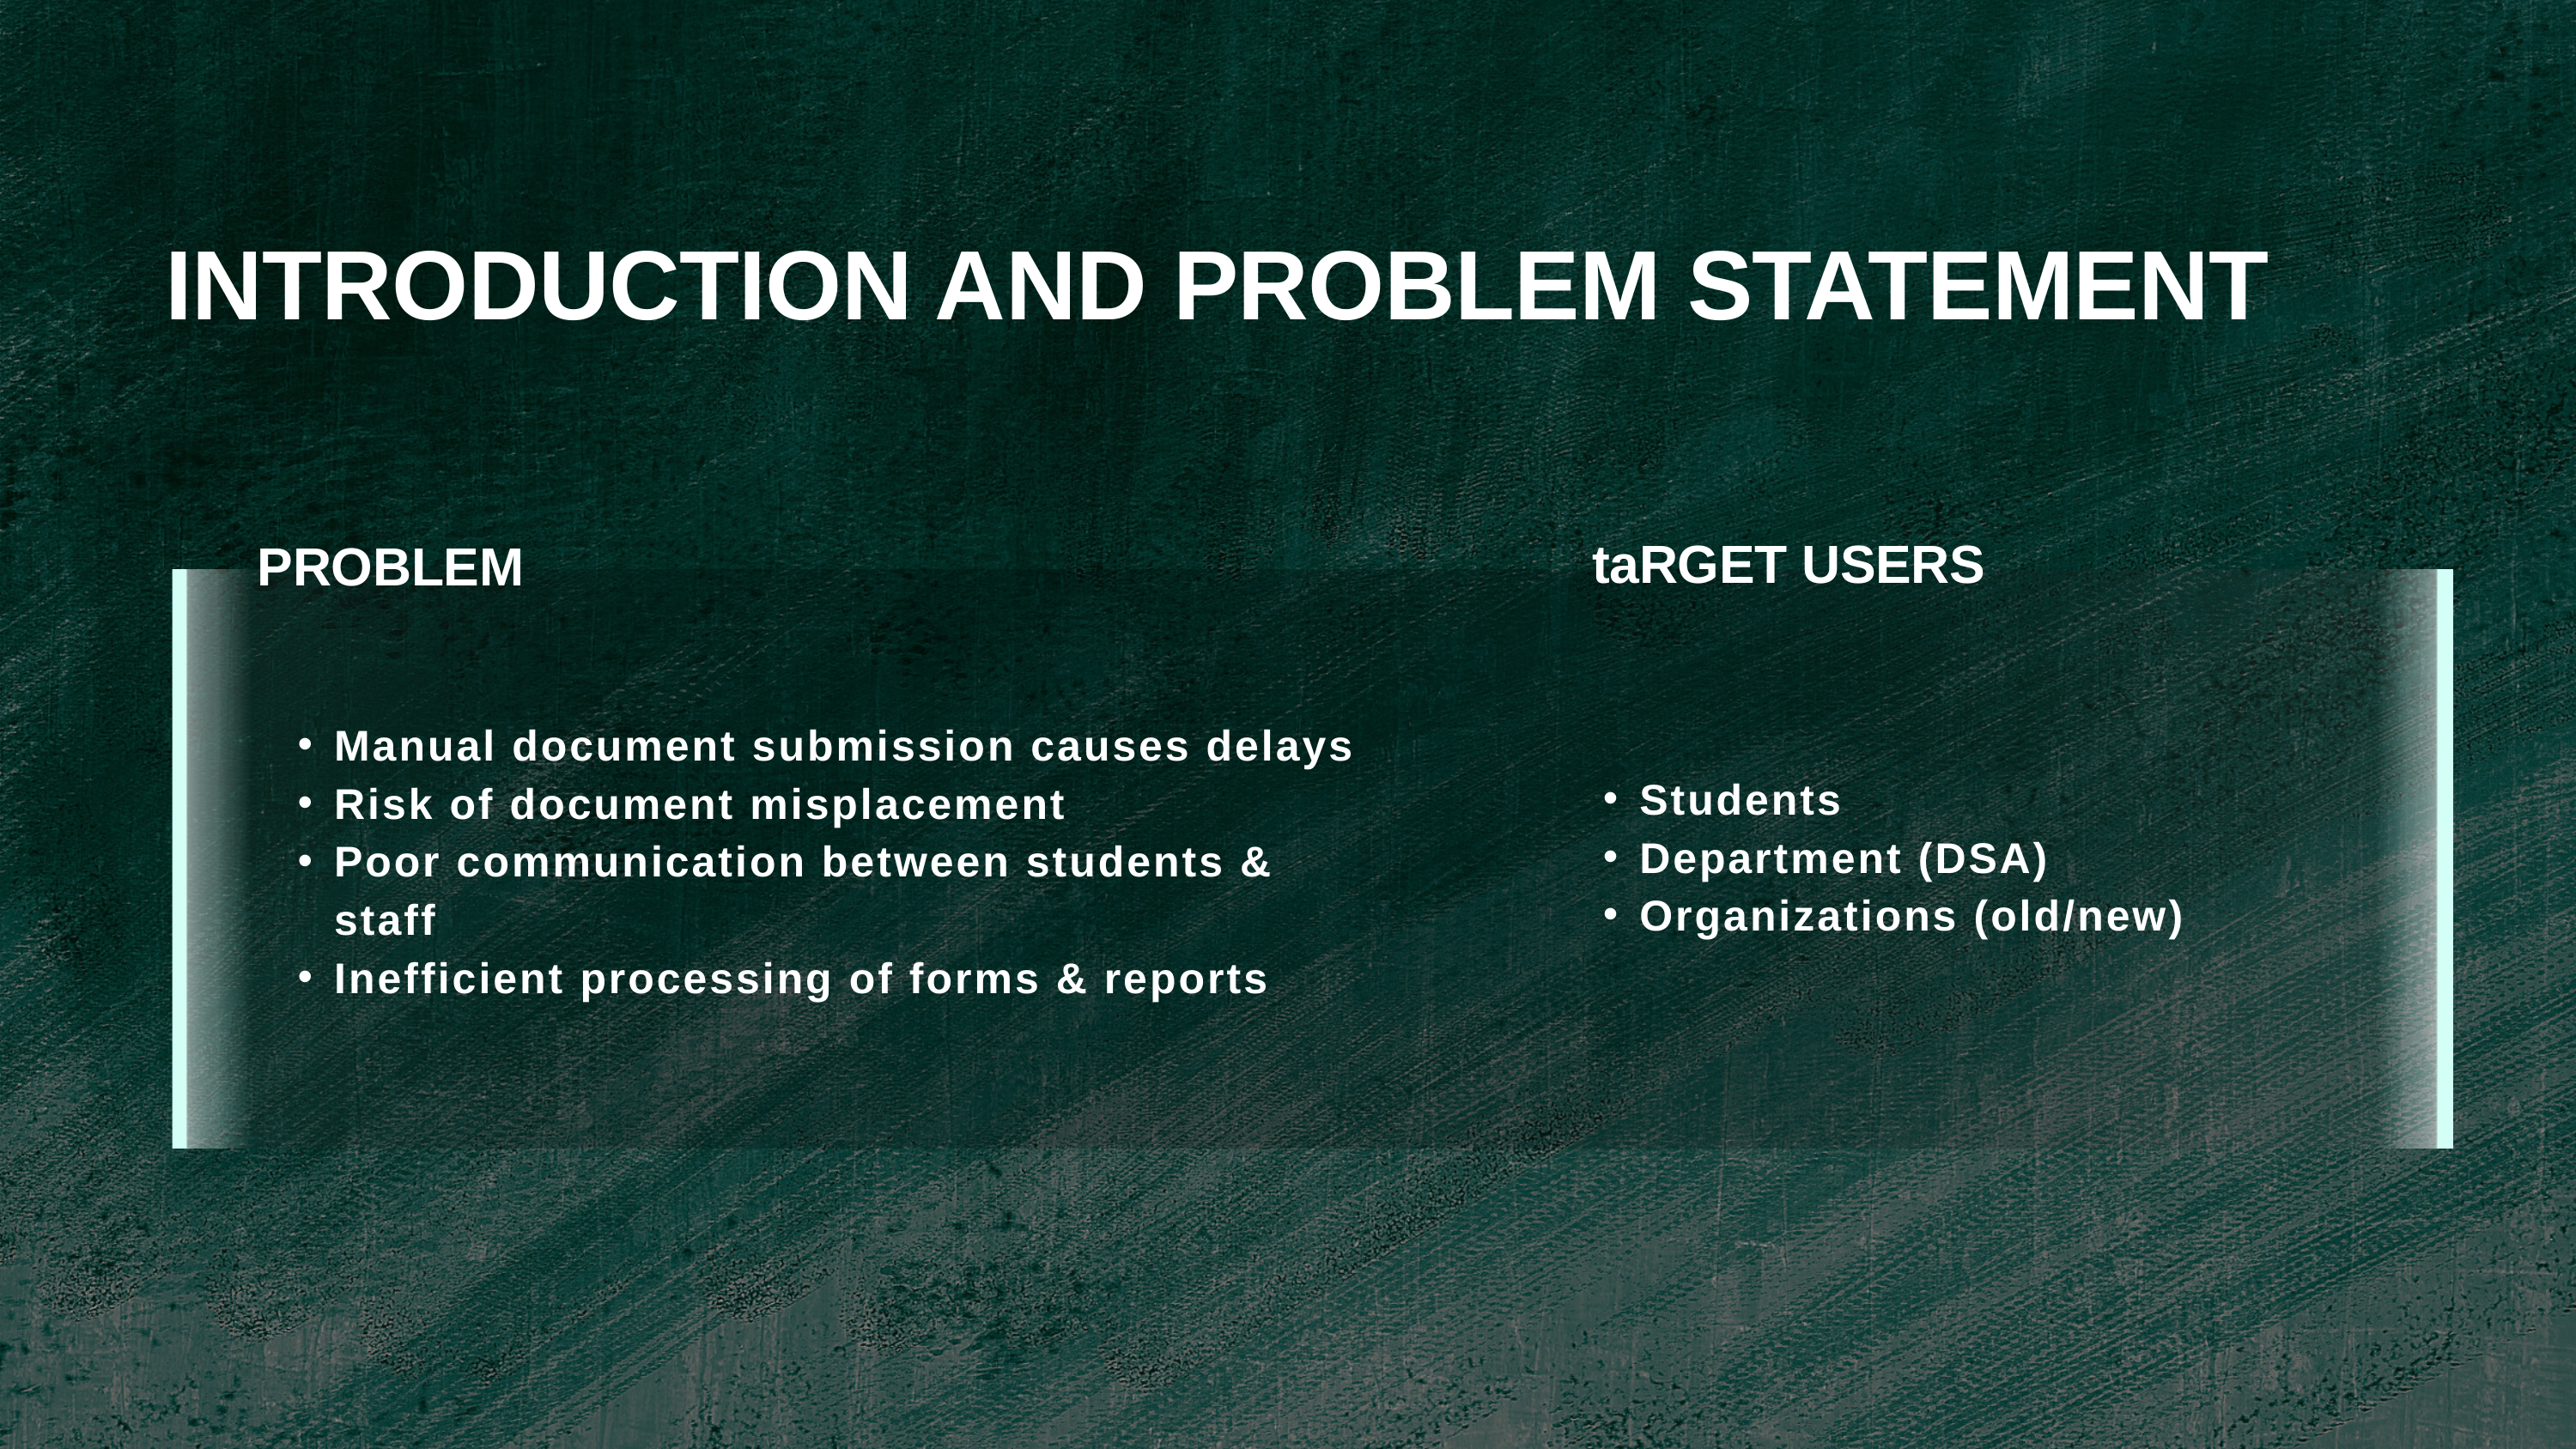

INTRODUCTION AND PROBLEM STATEMENT
 taRGET USERS
PROBLEM

Manual document submission causes delays
Risk of document misplacement
Poor communication between students & staff
Inefficient processing of forms & reports
Students
Department (DSA)
Organizations (old/new)